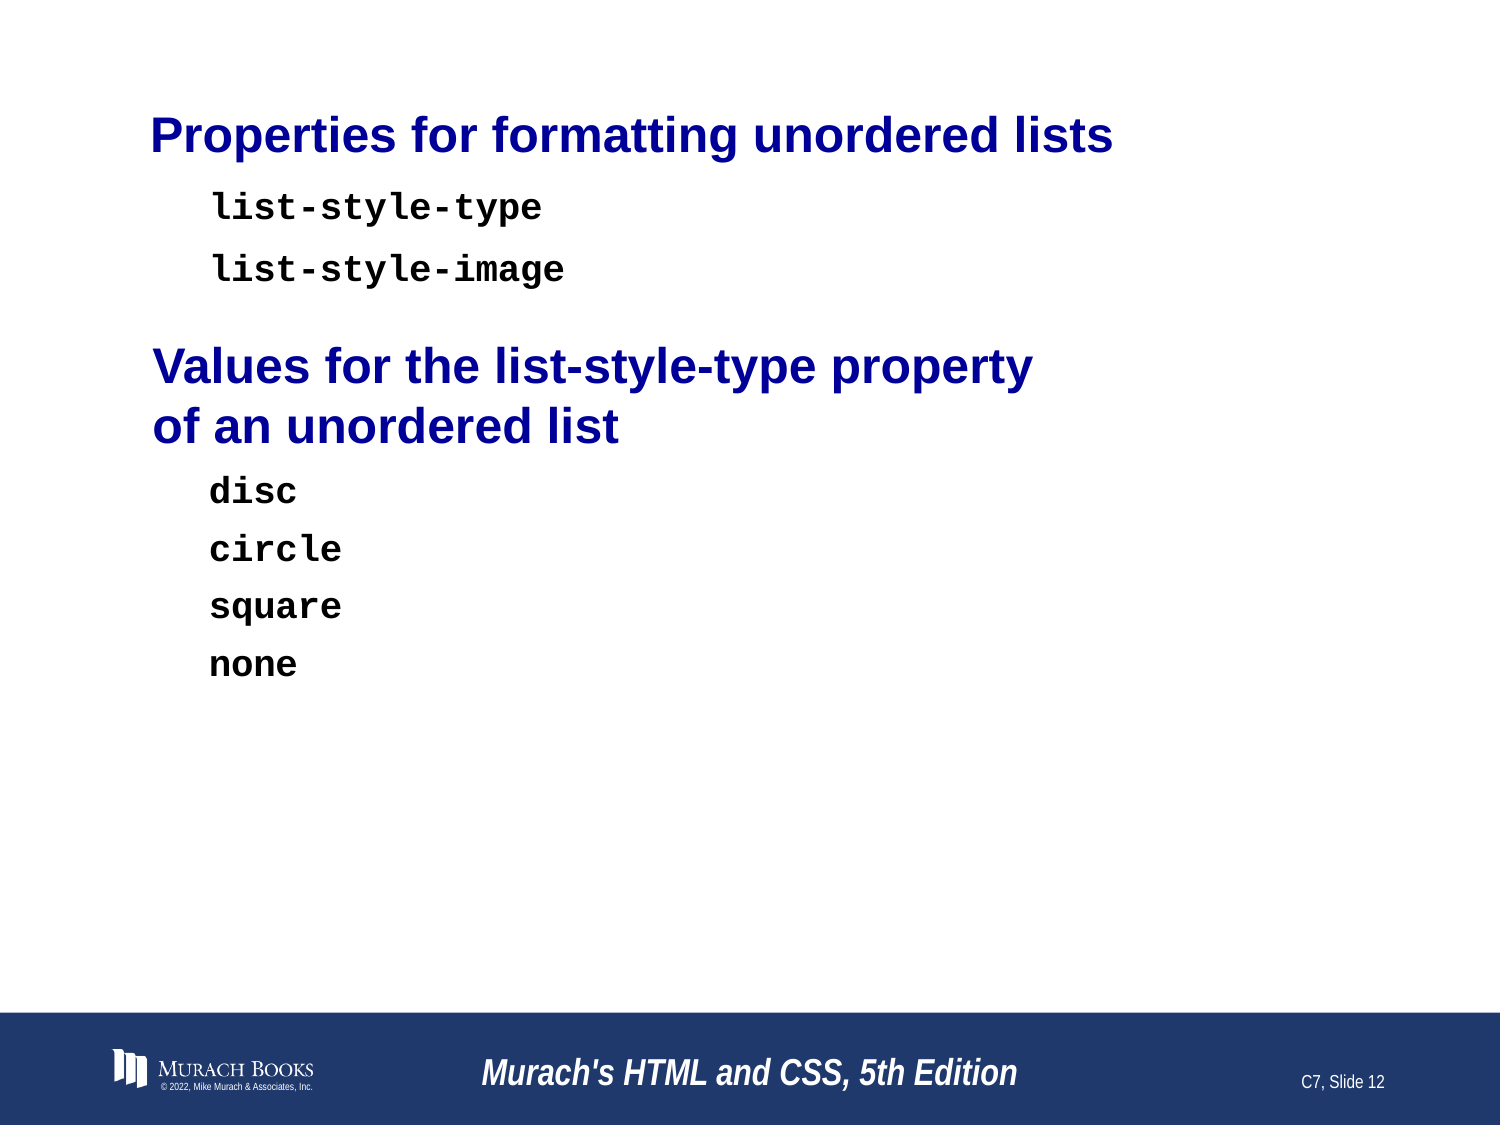

# Properties for formatting unordered lists
list-style-type
list-style-image
Values for the list-style-type property
of an unordered list
disc
circle
square
none

© 2022, Mike Murach & Associates, Inc.
Murach's HTML and CSS, 5th Edition

C7, Slide 12